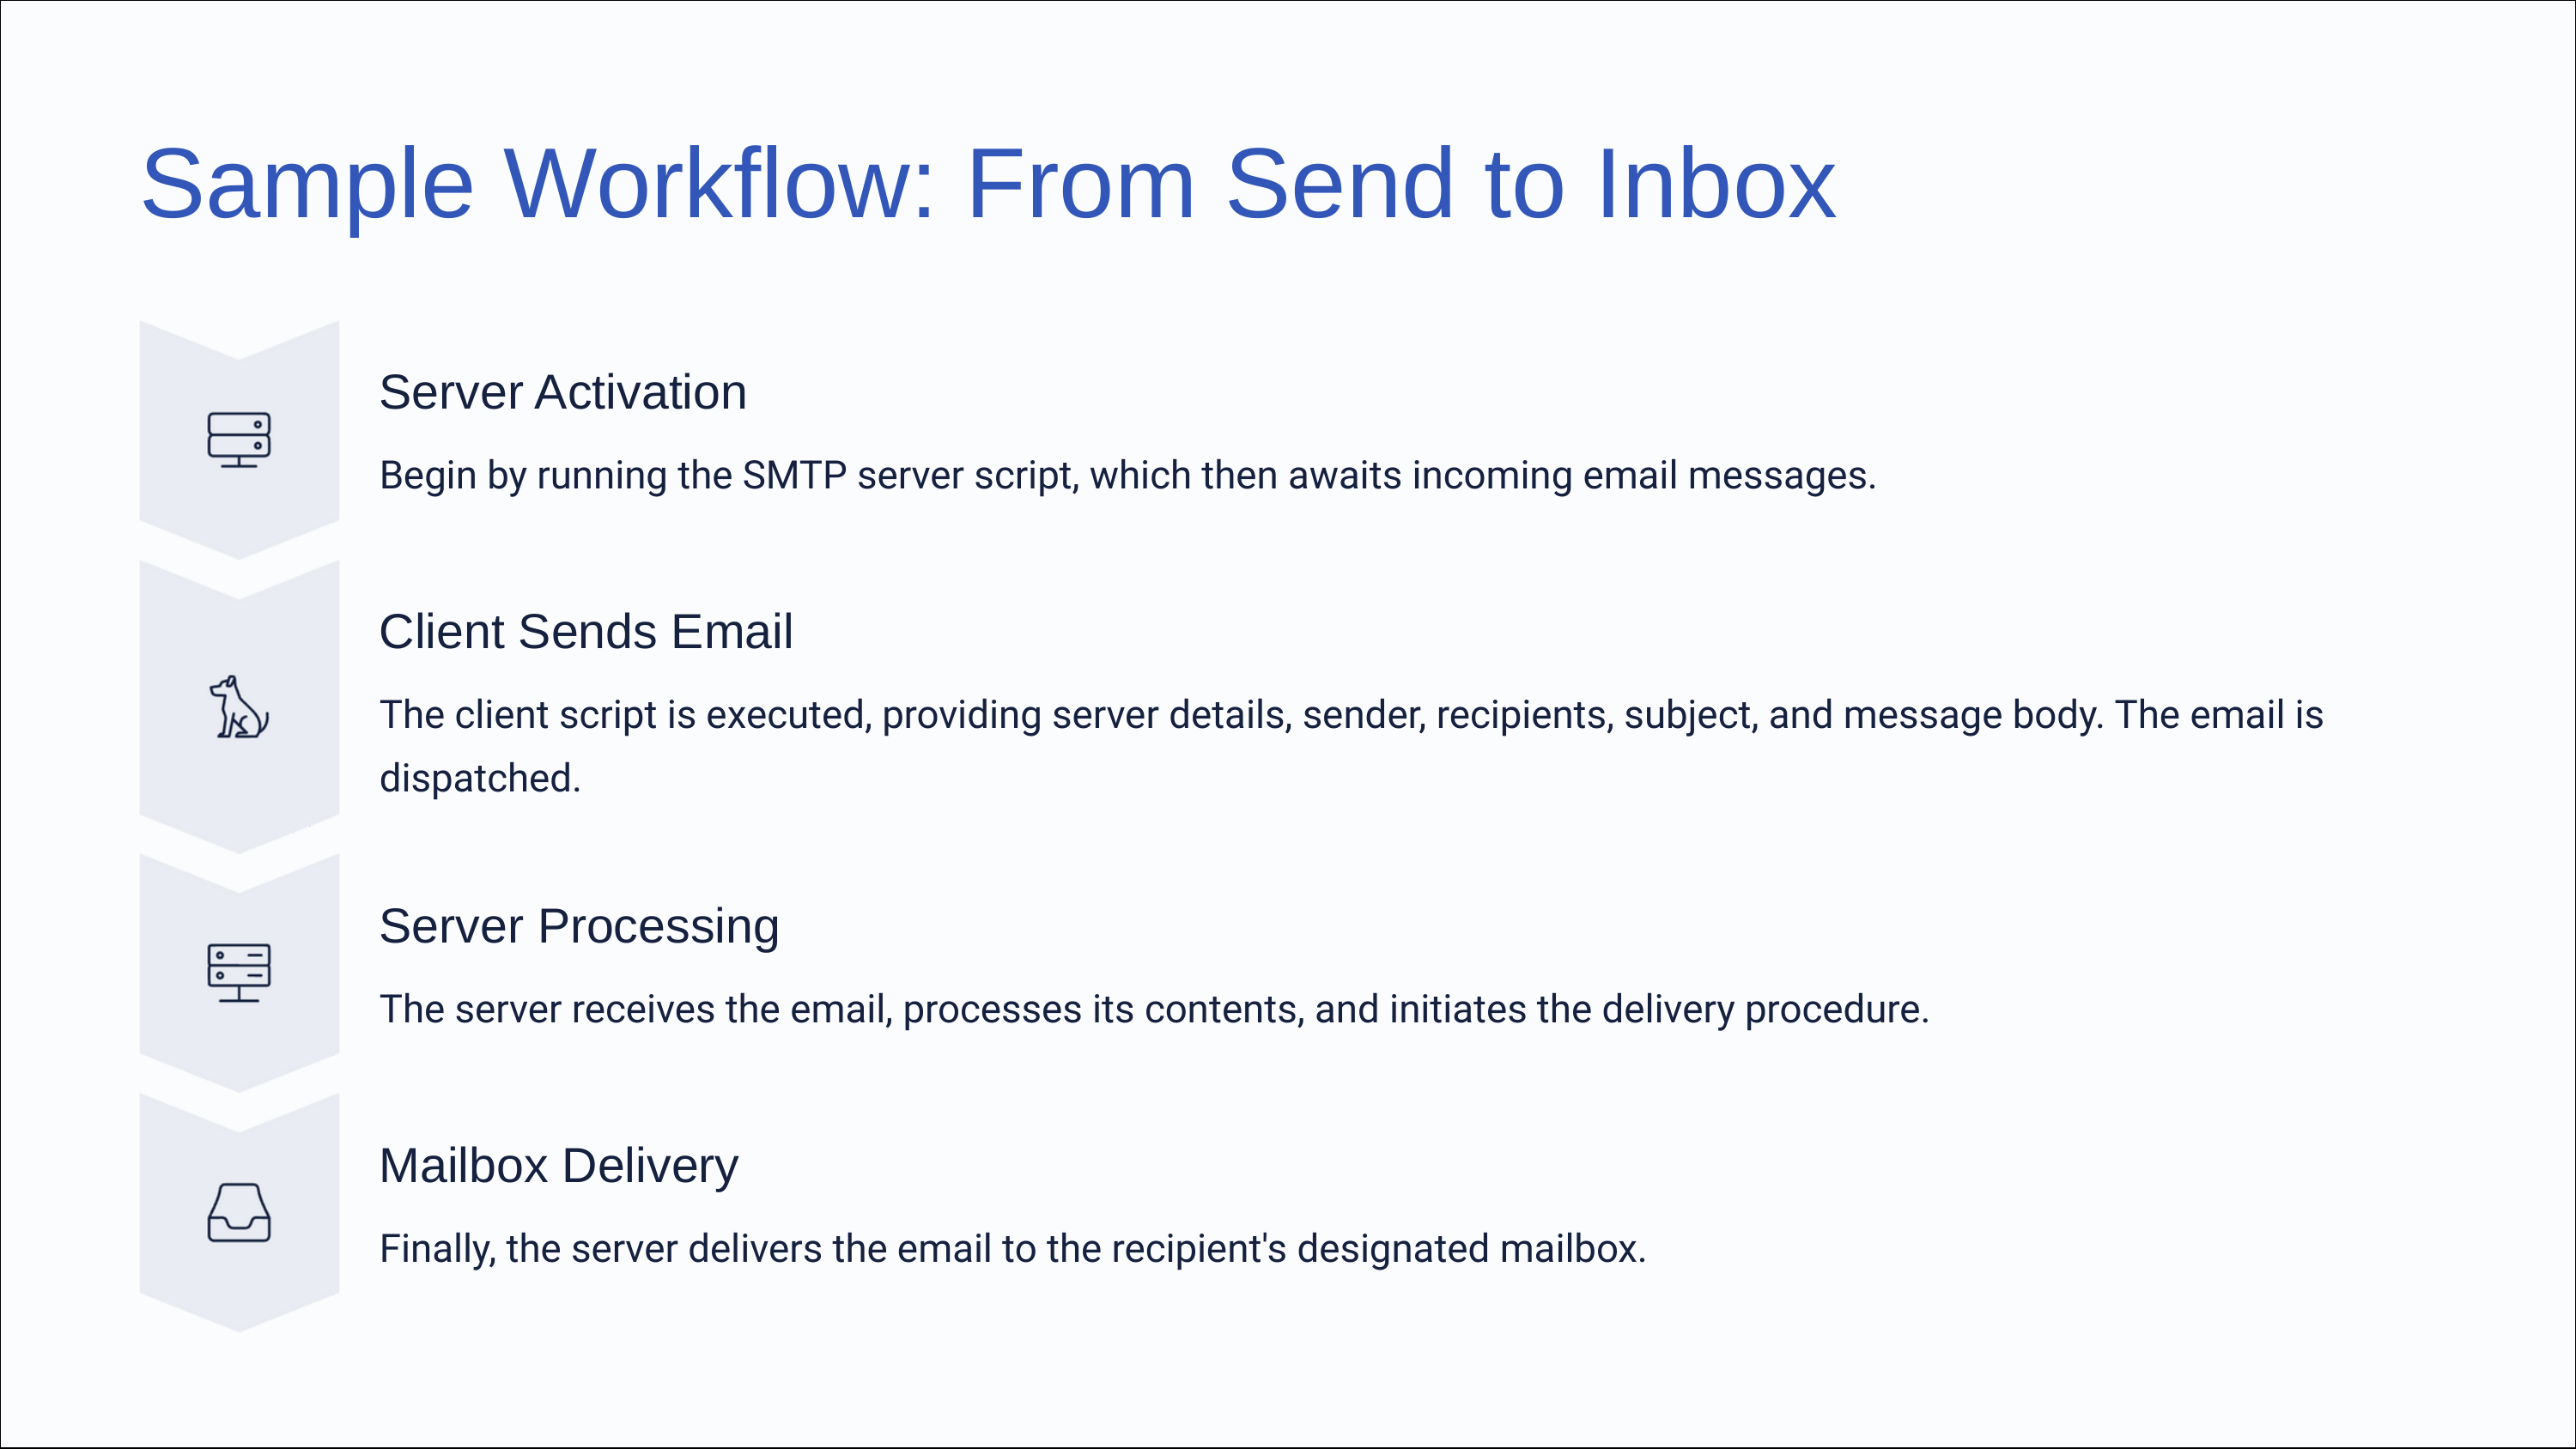

Sample Workflow: From Send to Inbox

Server Activation
Begin by running the SMTP server script, which then awaits incoming email messages.

Client Sends Email
The client script is executed, providing server details, sender, recipients, subject, and message body. The email is dispatched.

Server Processing
The server receives the email, processes its contents, and initiates the delivery procedure.

Mailbox Delivery
Finally, the server delivers the email to the recipient's designated mailbox.